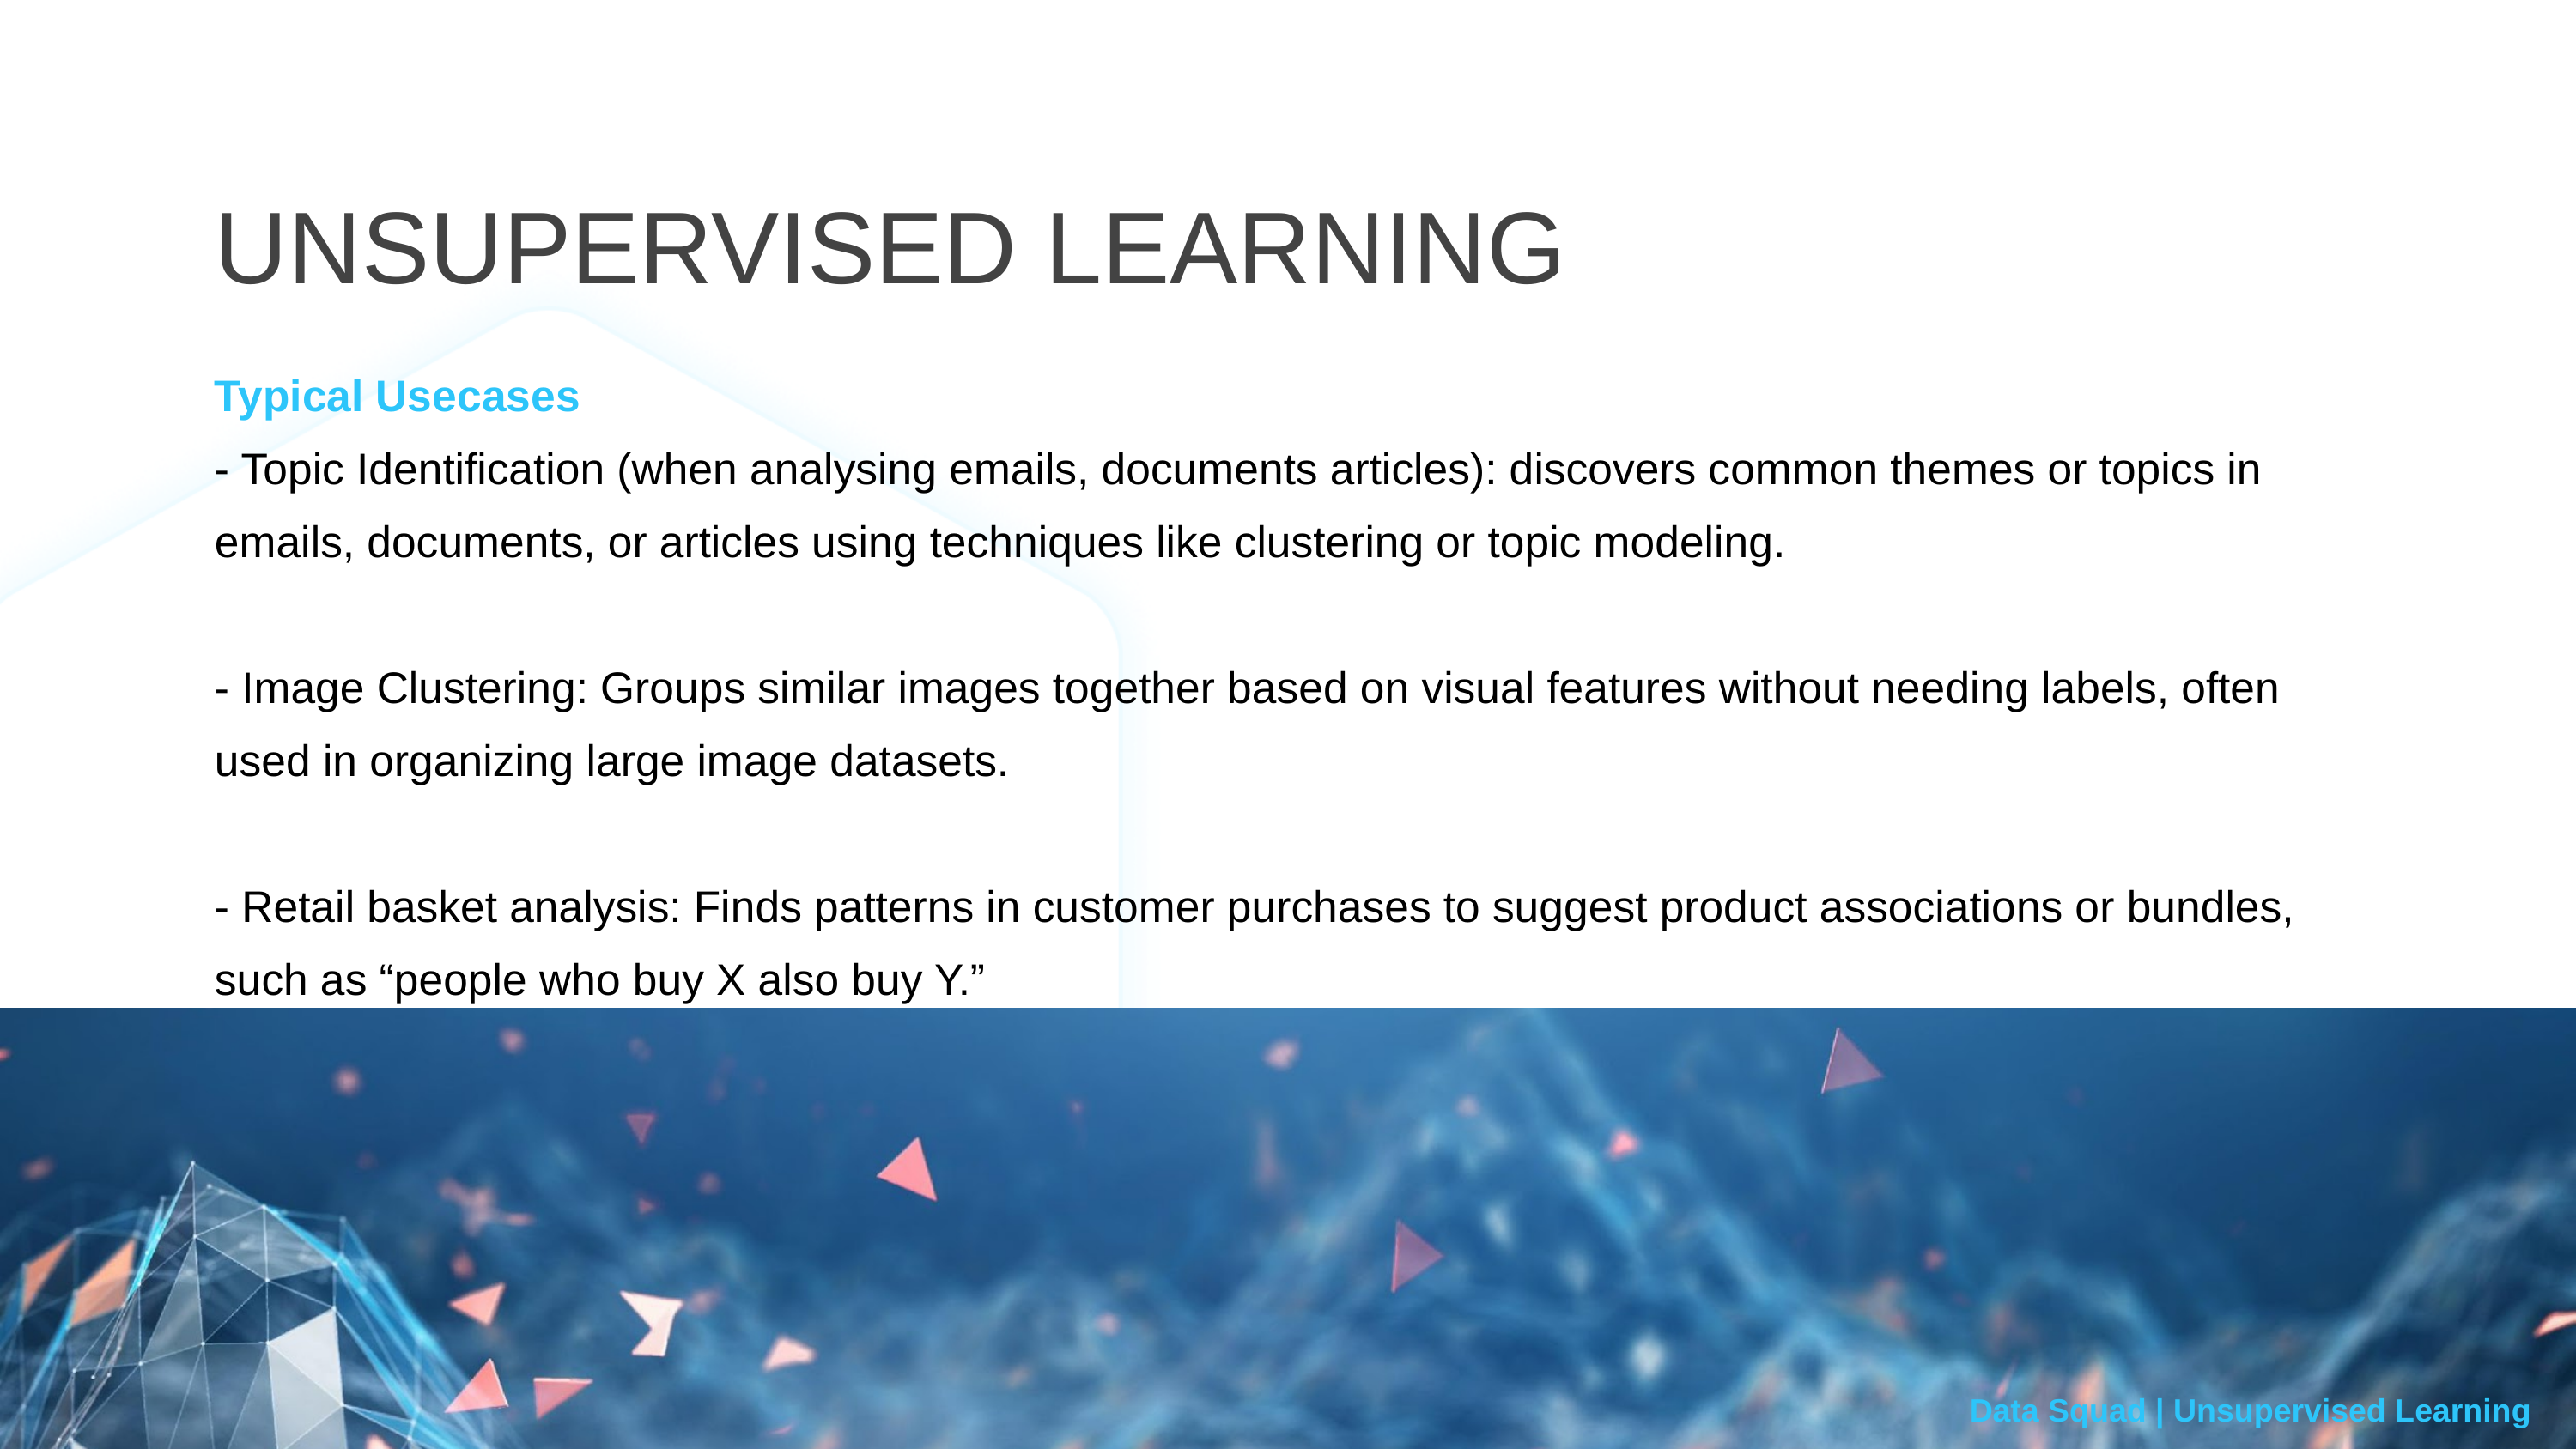

UNSUPERVISED LEARNING
Typical Usecases
- Topic Identification (when analysing emails, documents articles): discovers common themes or topics in emails, documents, or articles using techniques like clustering or topic modeling.

- Image Clustering: Groups similar images together based on visual features without needing labels, often used in organizing large image datasets.

- Retail basket analysis: Finds patterns in customer purchases to suggest product associations or bundles, such as “people who buy X also buy Y.”

Data Squad | Unsupervised Learning